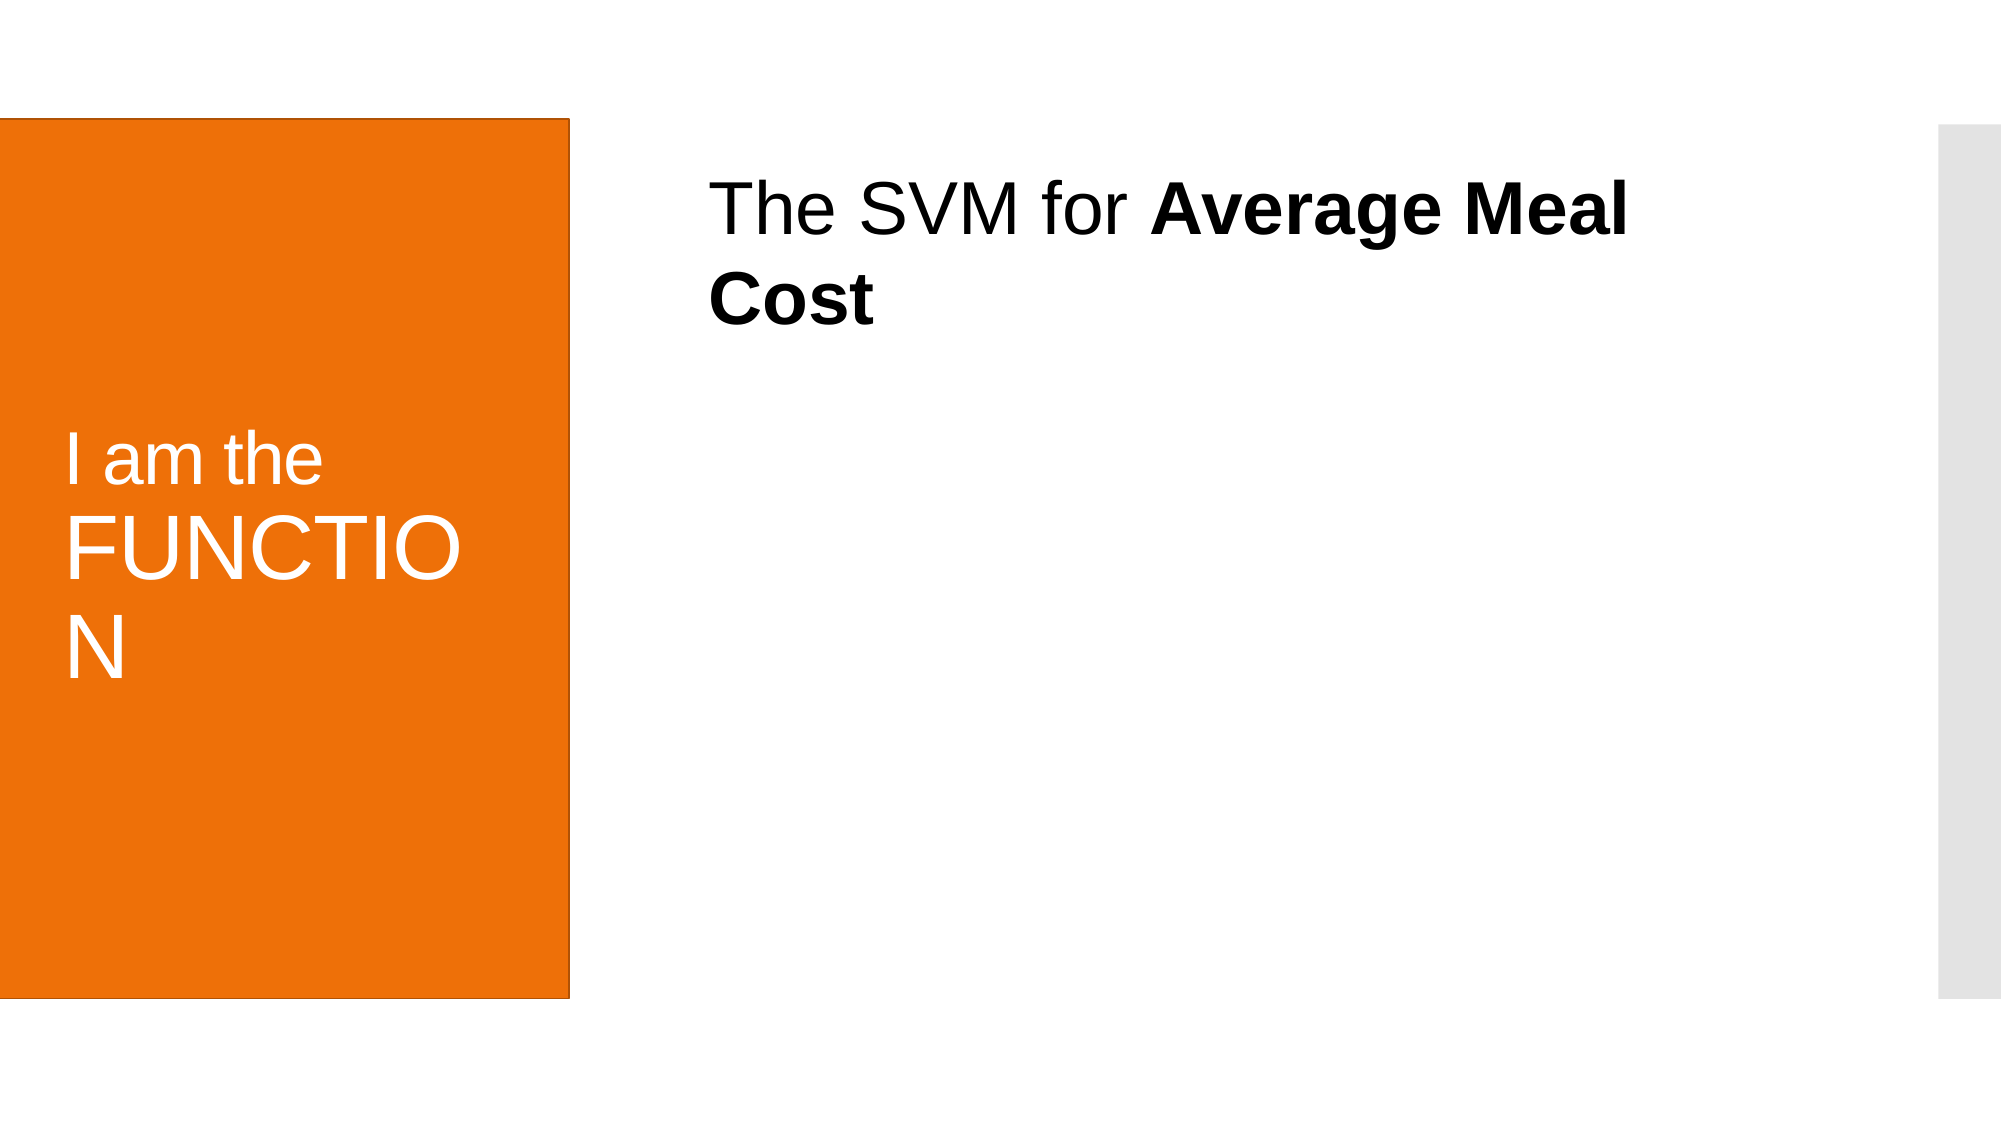

The SVM for Average Meal Cost
I am the
FUNCTION
#